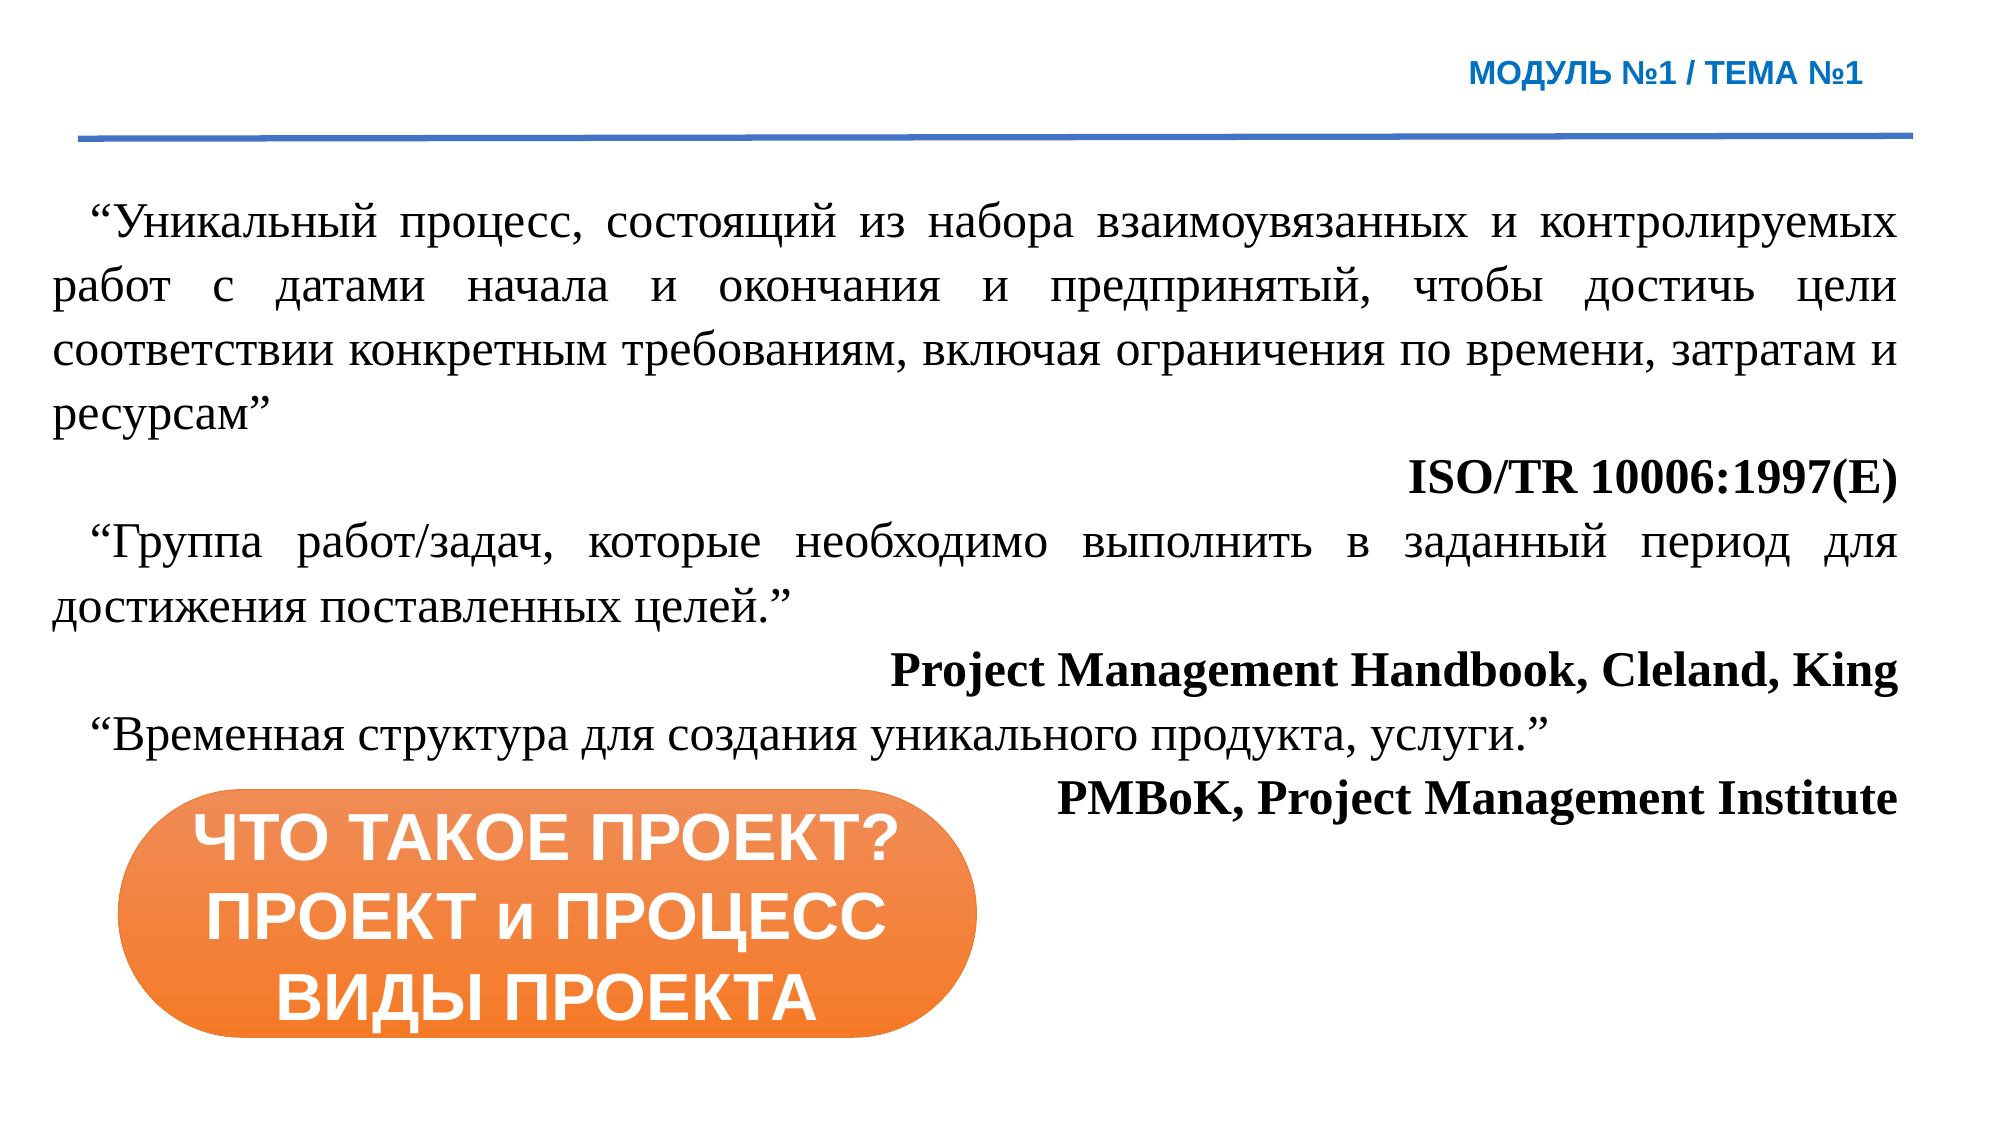

МОДУЛЬ №1 / ТЕМА №1
“Уникальный процесс, состоящий из набора взаимоувязанных и контролируемых работ с датами начала и окончания и предпринятый, чтобы достичь цели соответствии конкретным требованиям, включая ограничения по времени, затратам и ресурсам”
ISO/TR 10006:1997(E)
“Группа работ/задач, которые необходимо выполнить в заданный период для достижения поставленных целей.”
Project Management Handbook, Cleland, King
“Временная структура для создания уникального продукта, услуги.”
PMBoK, Project Management Institute
ЧТО ТАКОЕ ПРОЕКТ?
ПРОЕКТ и ПРОЦЕСС
ВИДЫ ПРОЕКТА